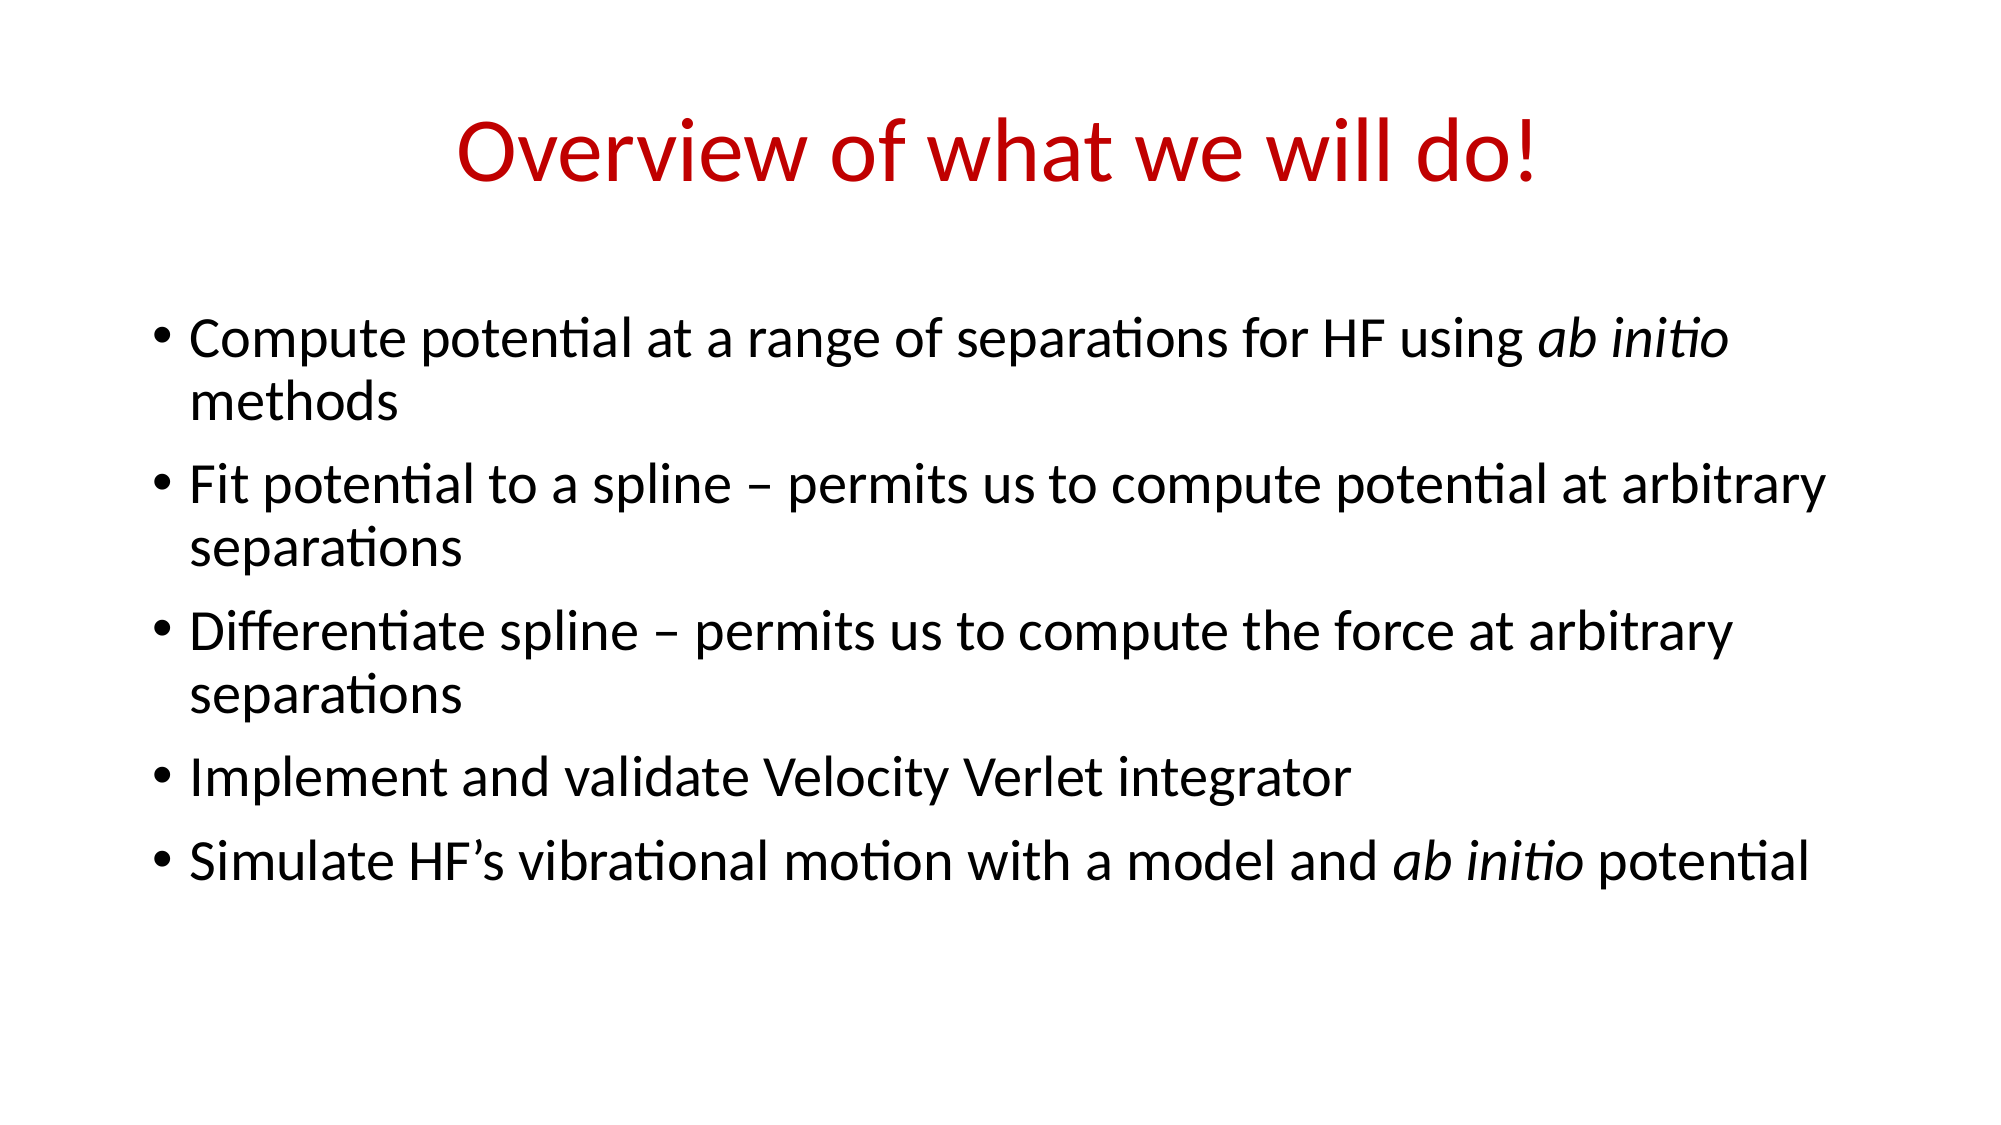

# Overview of what we will do!
Compute potential at a range of separations for HF using ab initio methods
Fit potential to a spline – permits us to compute potential at arbitrary separations
Differentiate spline – permits us to compute the force at arbitrary separations
Implement and validate Velocity Verlet integrator
Simulate HF’s vibrational motion with a model and ab initio potential